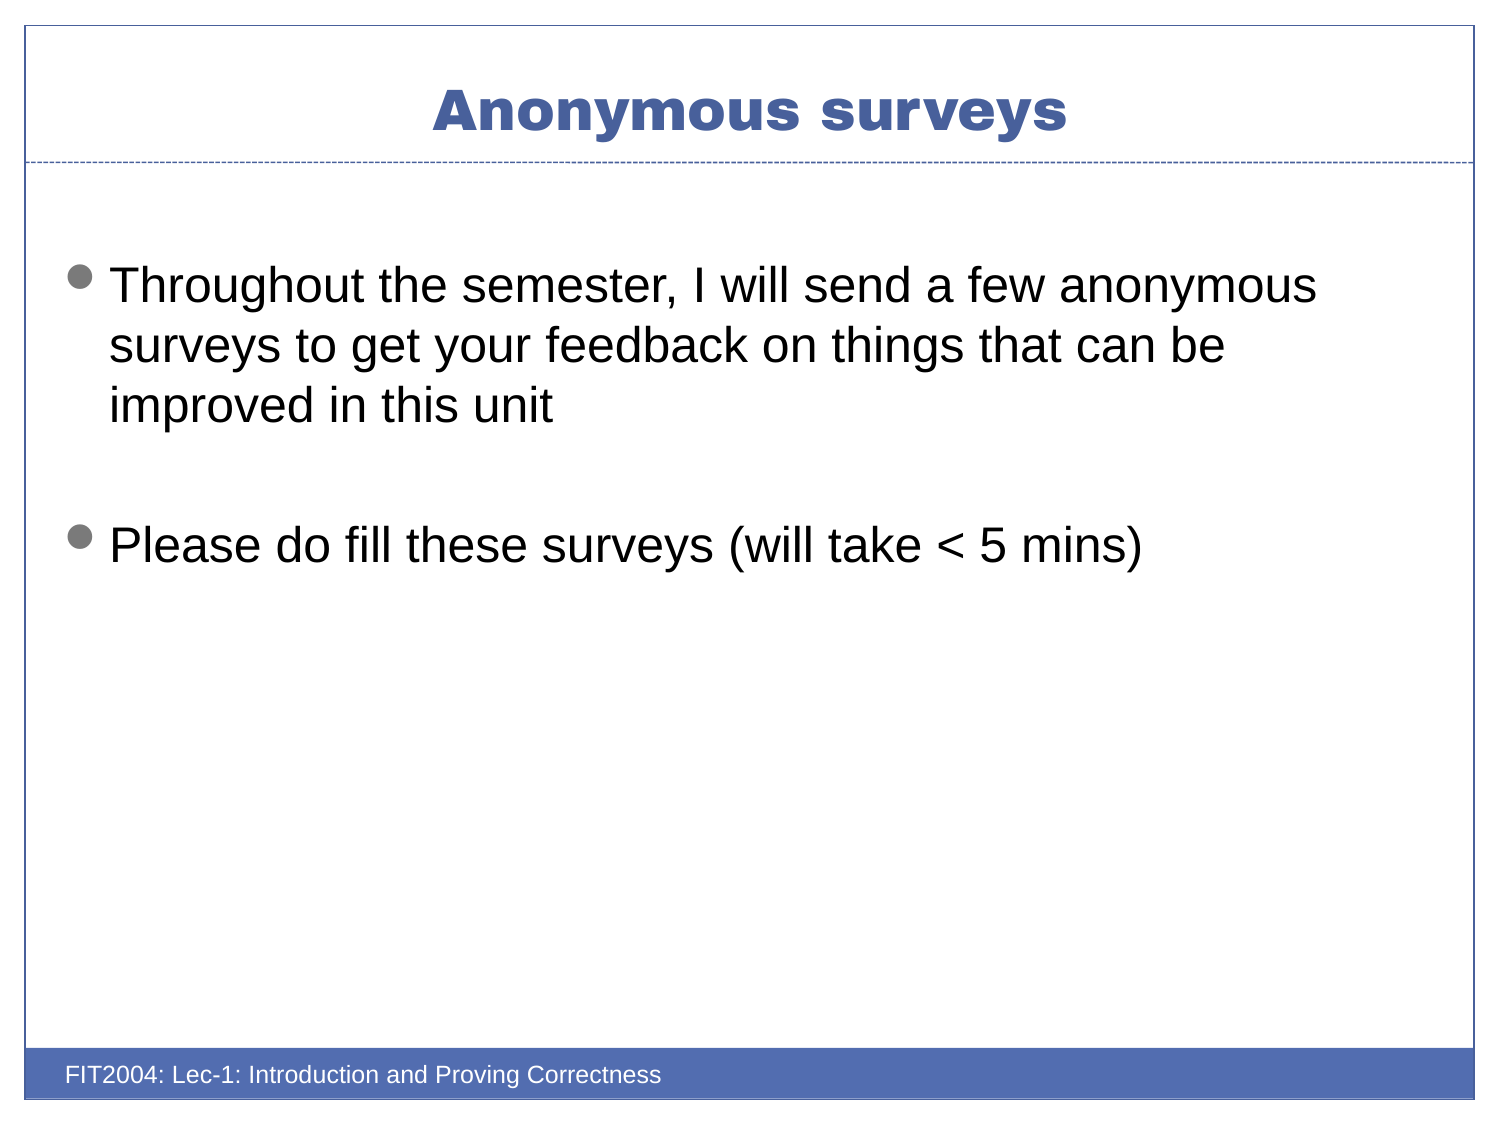

# Anonymous surveys

Throughout the semester, I will send a few anonymous surveys to get your feedback on things that can be improved in this unit

Please do fill these surveys (will take < 5 mins)
FIT2004: Lec-1: Introduction and Proving Correctness